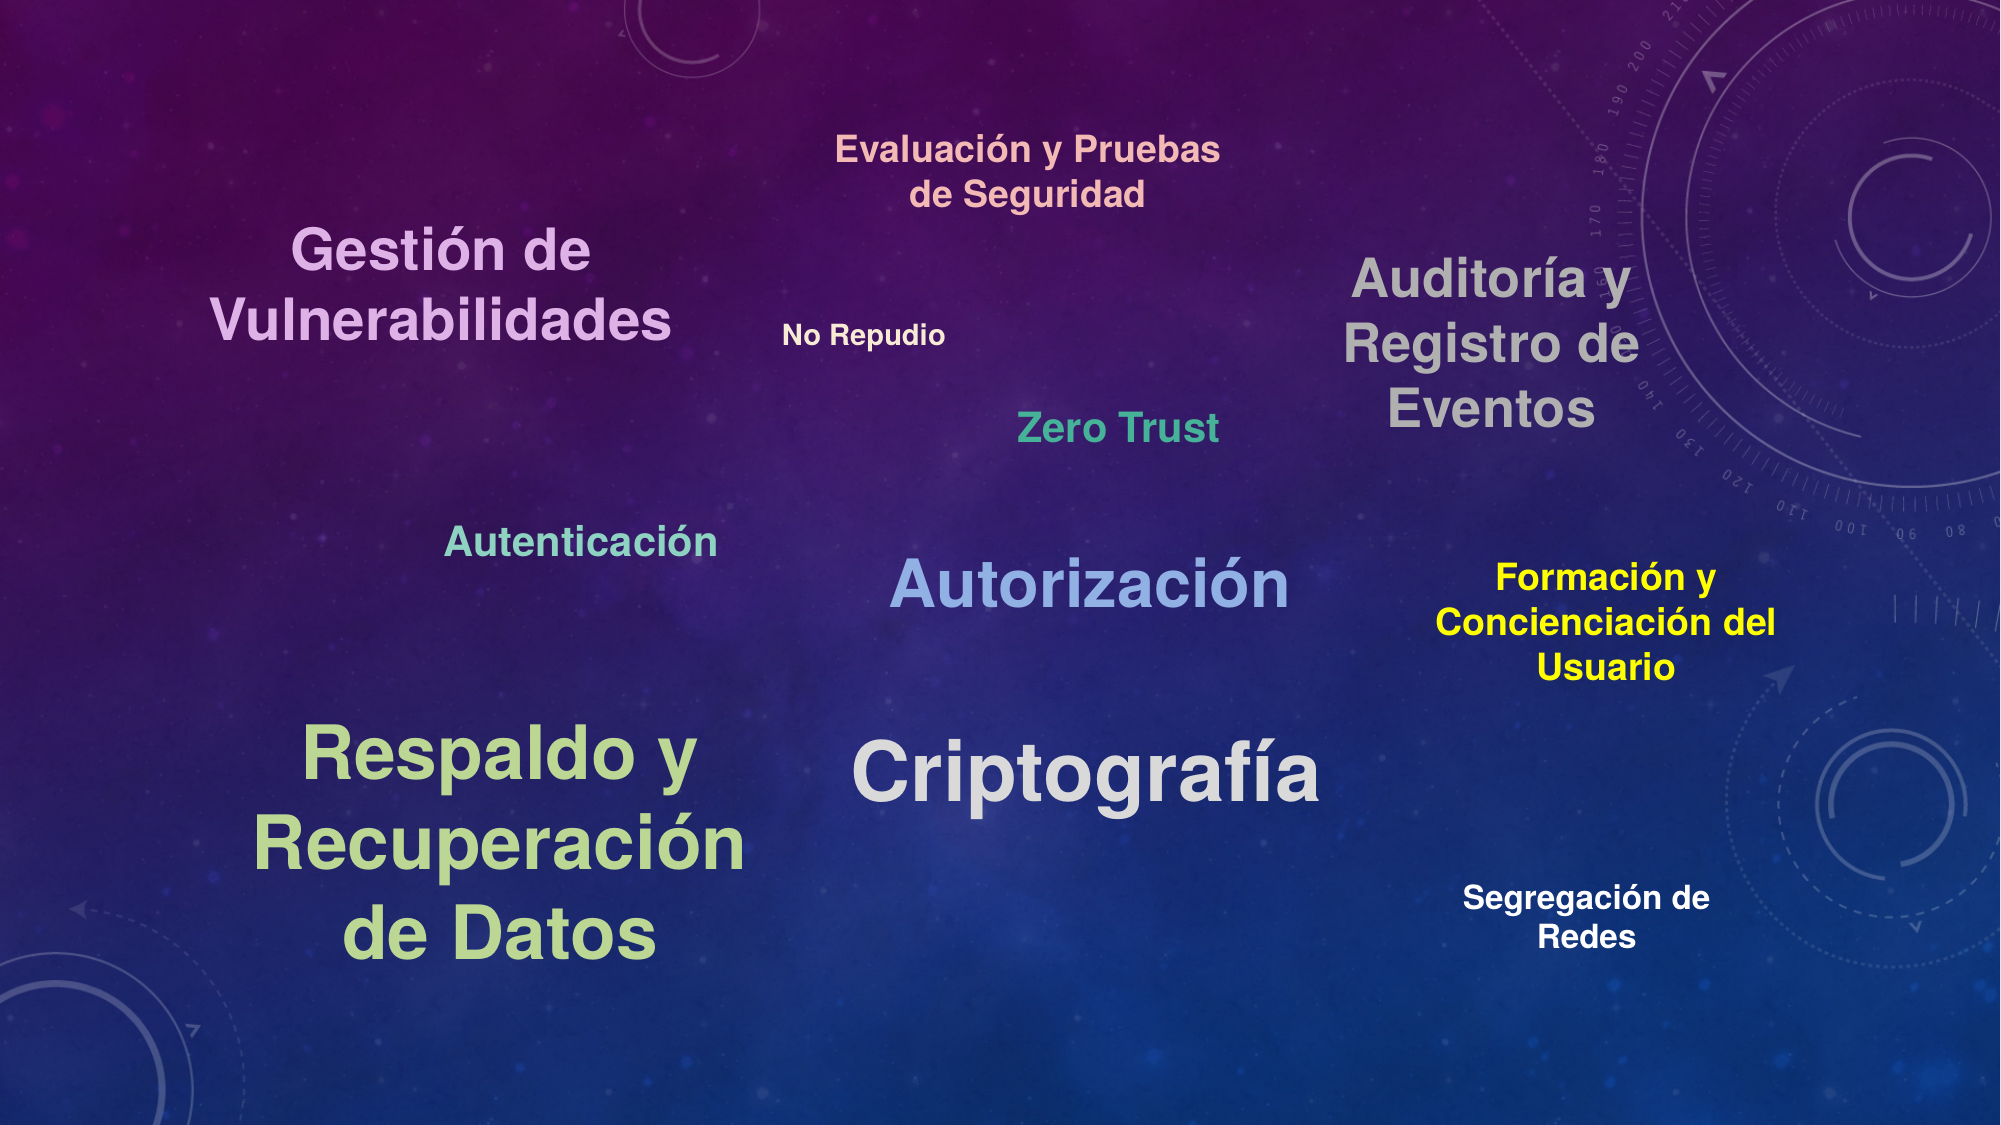

Evaluación y Pruebas de Seguridad
Gestión de Vulnerabilidades
Auditoría y Registro de Eventos
No Repudio
Zero Trust
Autenticación
Autorización
Formación y Concienciación del Usuario
Respaldo y Recuperación de Datos
Criptografía
Segregación de Redes